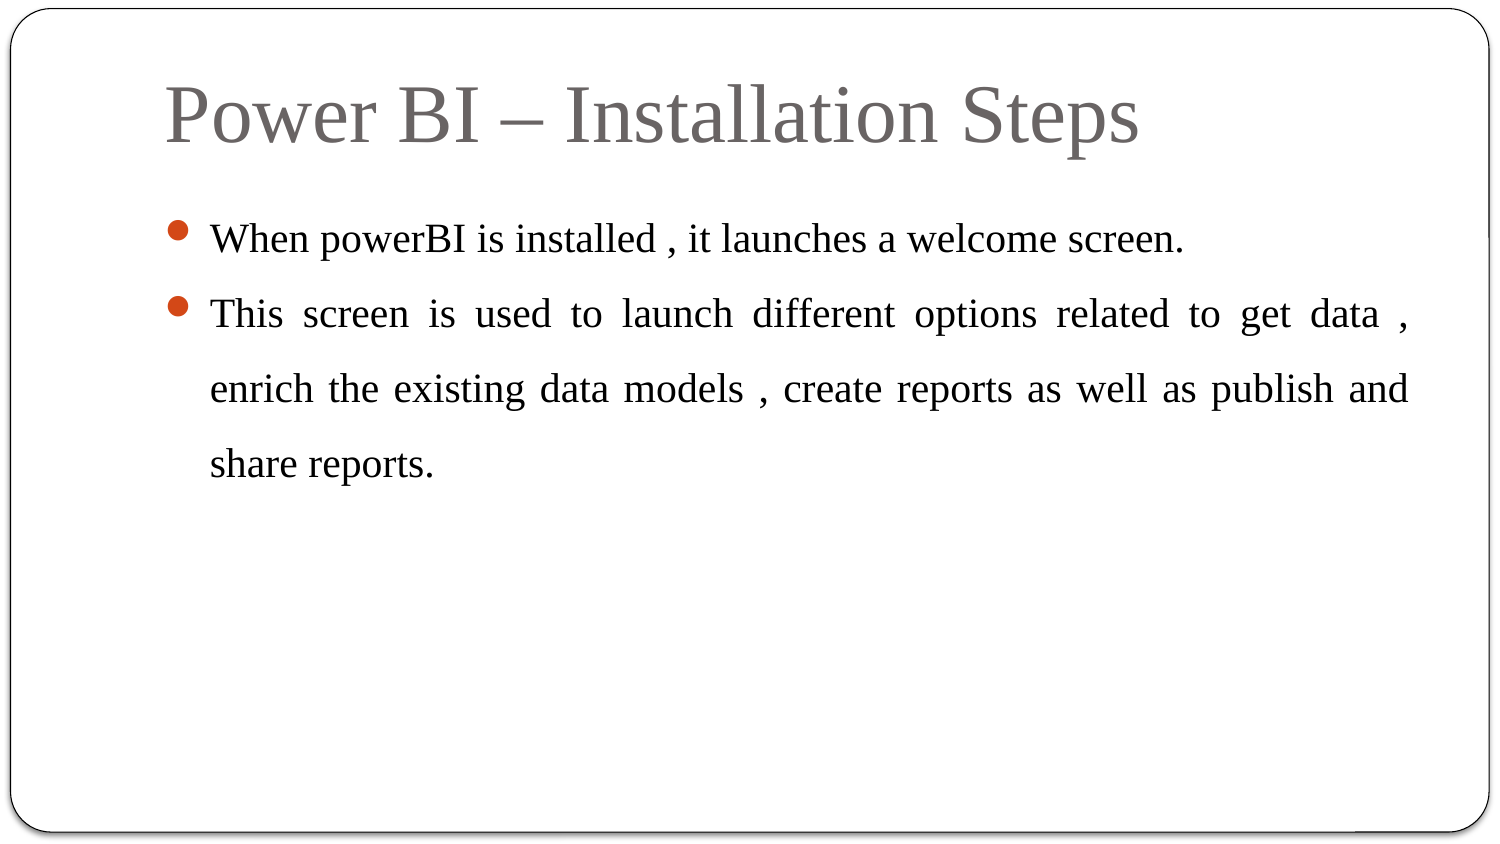

# Power BI – Installation Steps
When powerBI is installed , it launches a welcome screen.
This screen is used to launch different options related to get data , enrich the existing data models , create reports as well as publish and share reports.